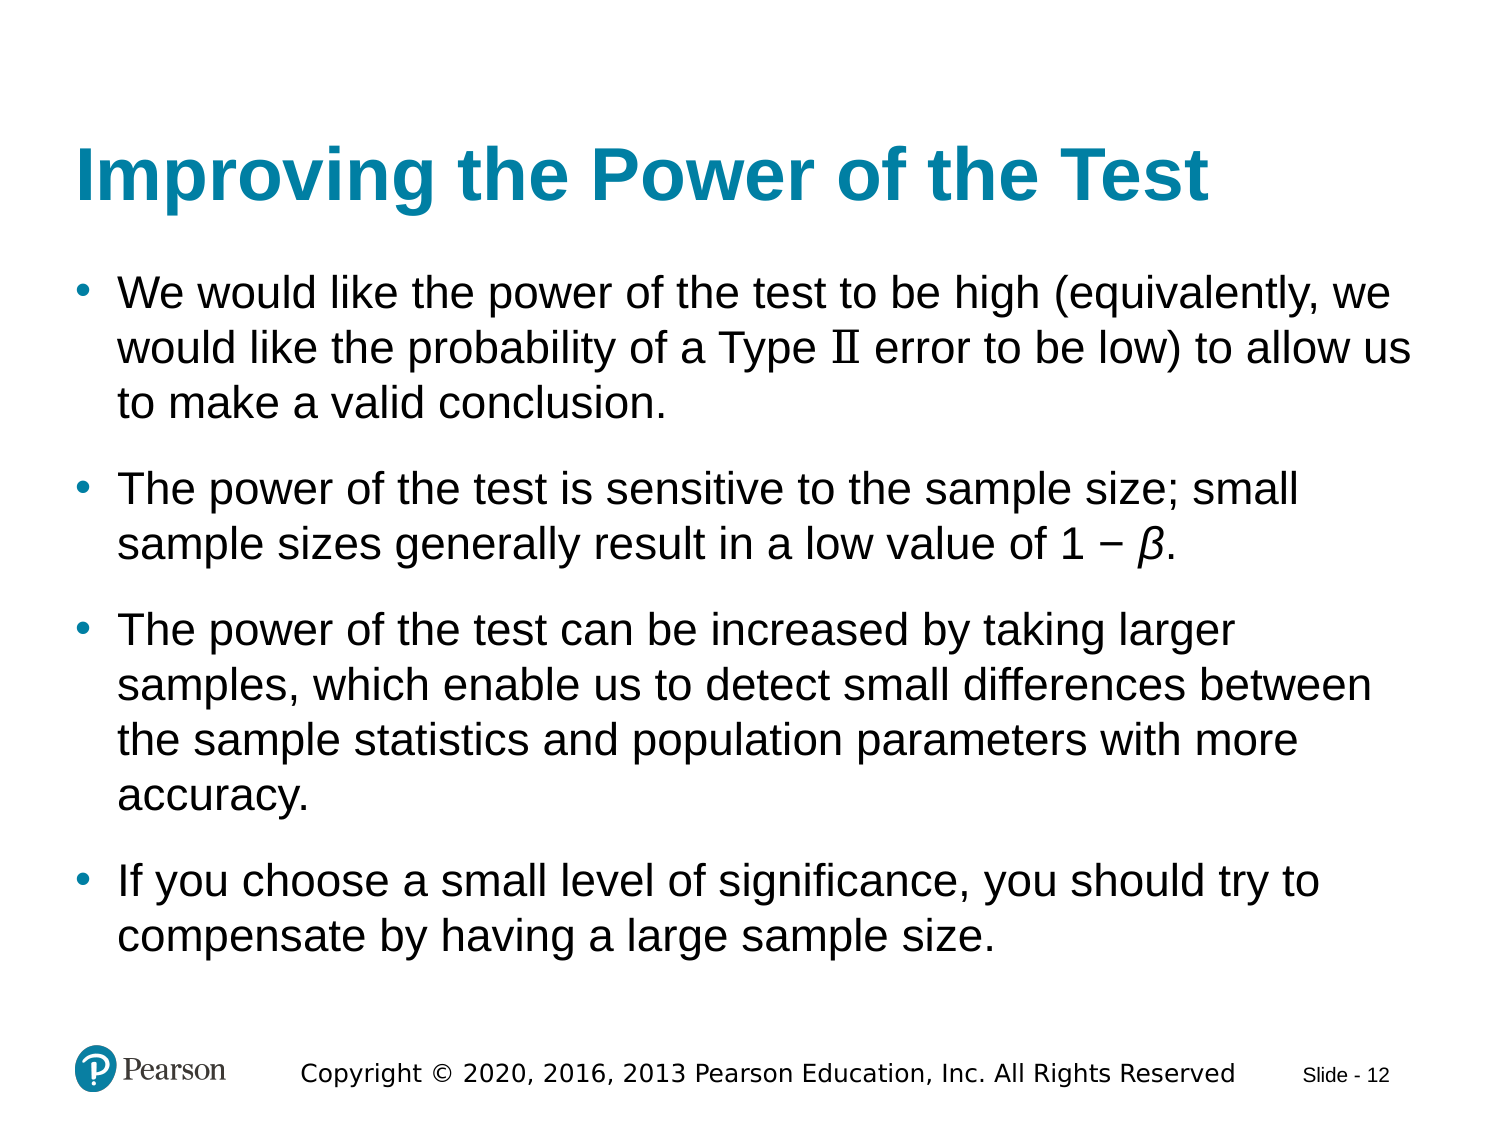

# Improving the Power of the Test
We would like the power of the test to be high (equivalently, we would like the probability of a Type Ⅱ error to be low) to allow us to make a valid conclusion.
The power of the test is sensitive to the sample size; small sample sizes generally result in a low value of 1 − β.
The power of the test can be increased by taking larger samples, which enable us to detect small differences between the sample statistics and population parameters with more accuracy.
If you choose a small level of significance, you should try to compensate by having a large sample size.